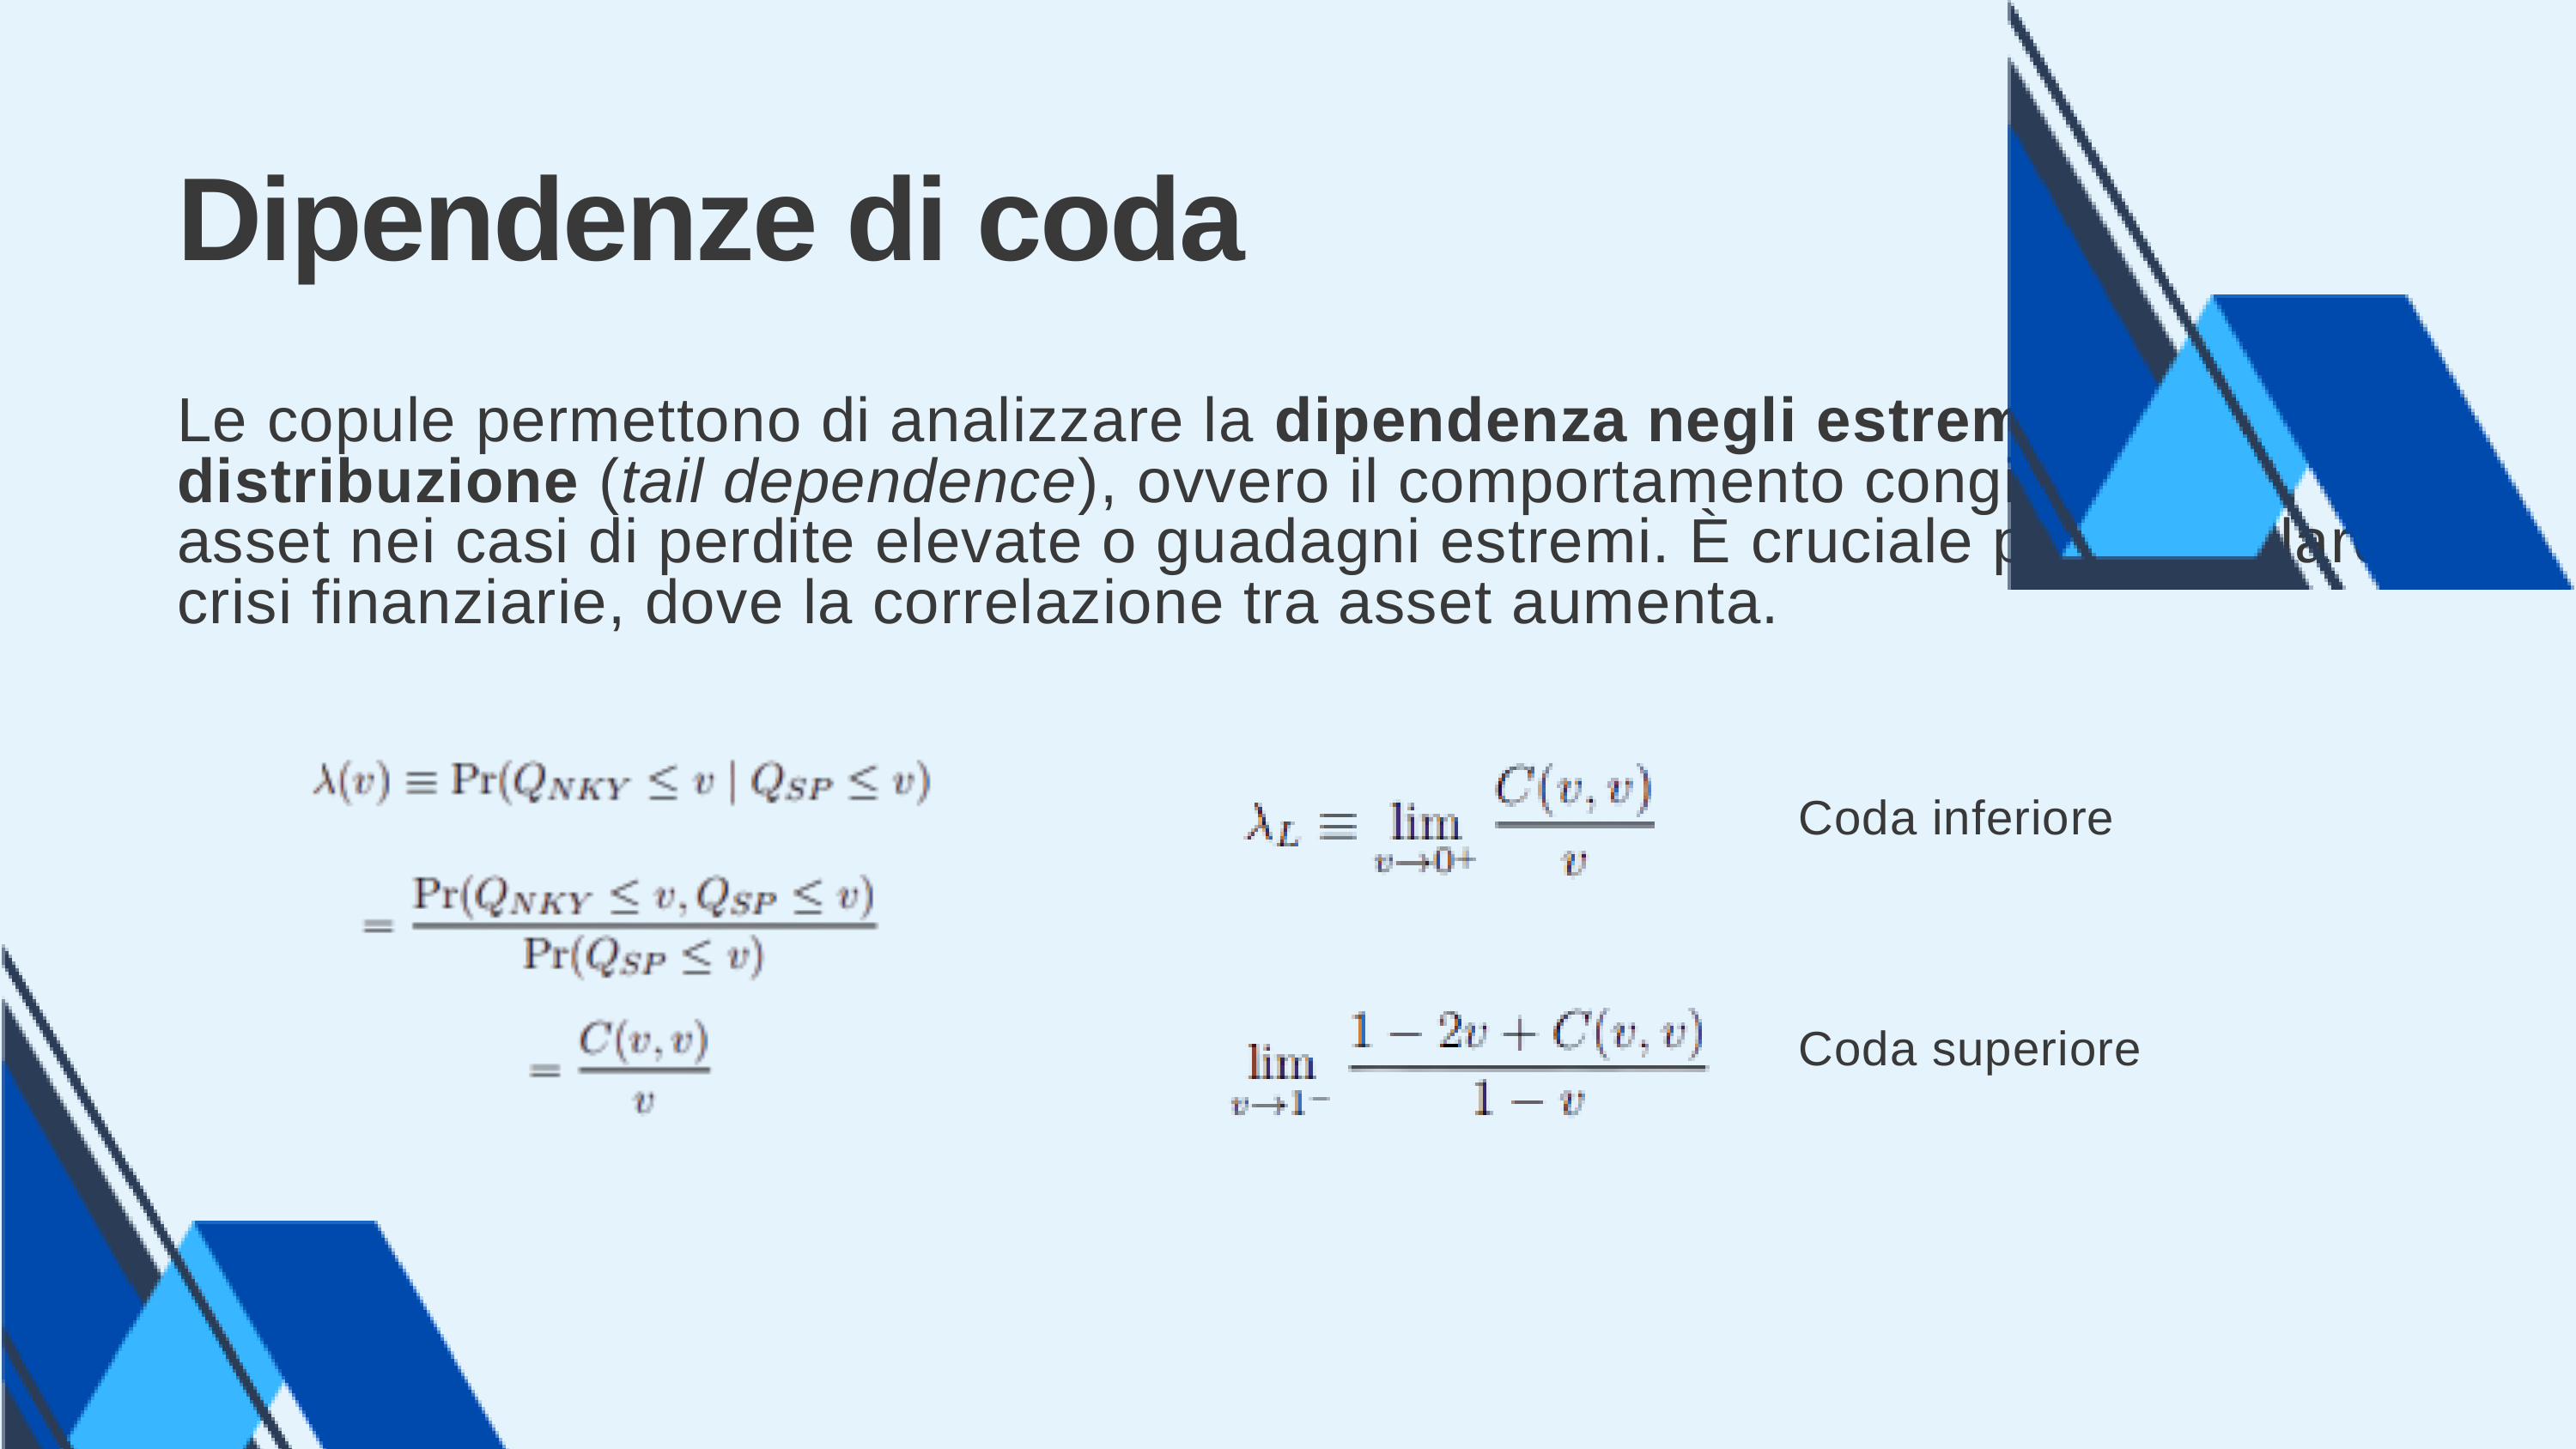

Dipendenze di coda

Le copule permettono di analizzare la dipendenza negli estremi della distribuzione (tail dependence), ovvero il comportamento congiunto degli asset nei casi di perdite elevate o guadagni estremi. È cruciale per modellare crisi finanziarie, dove la correlazione tra asset aumenta.

Coda inferiore

Coda superiore